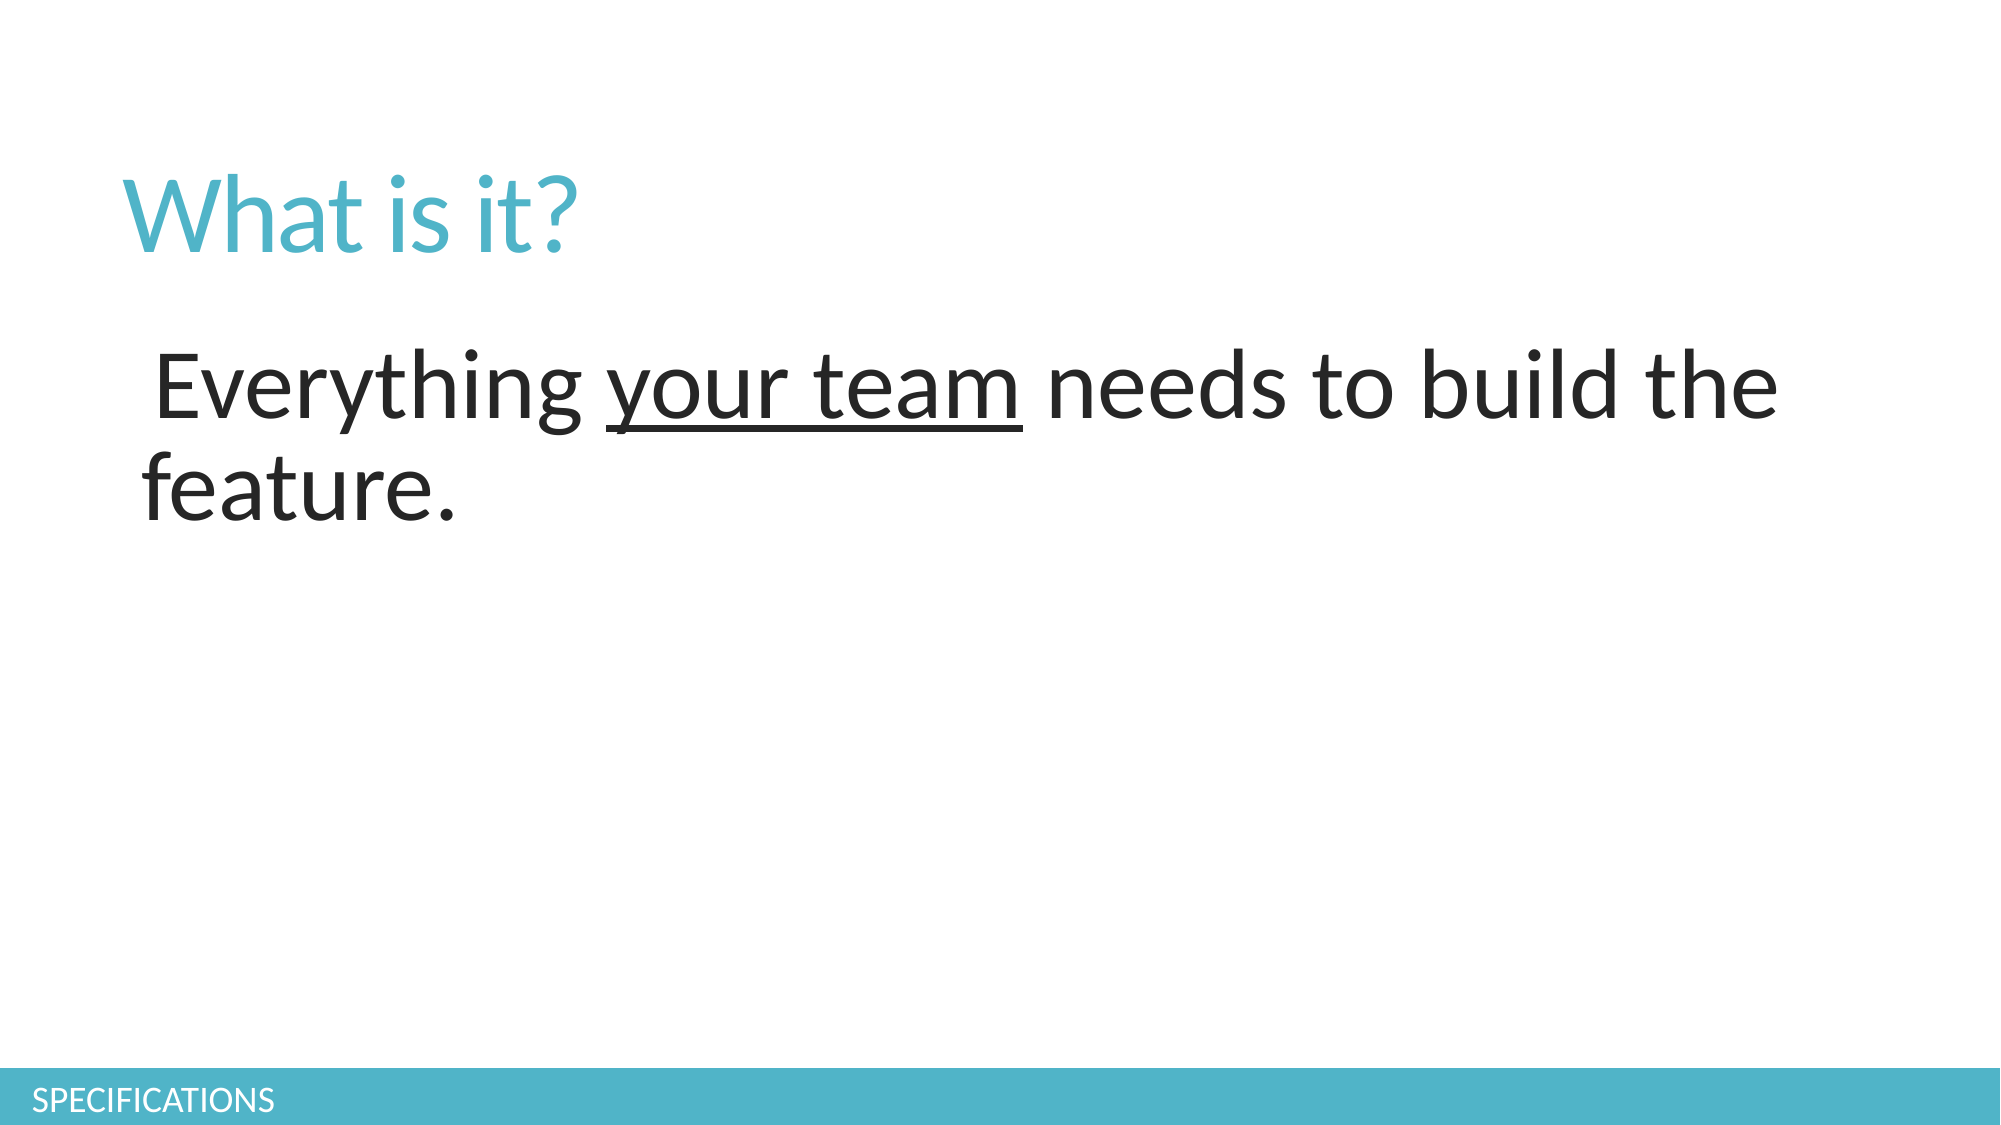

# What is it?
Everything your team needs to build the feature.
  SPECIFICATIONS